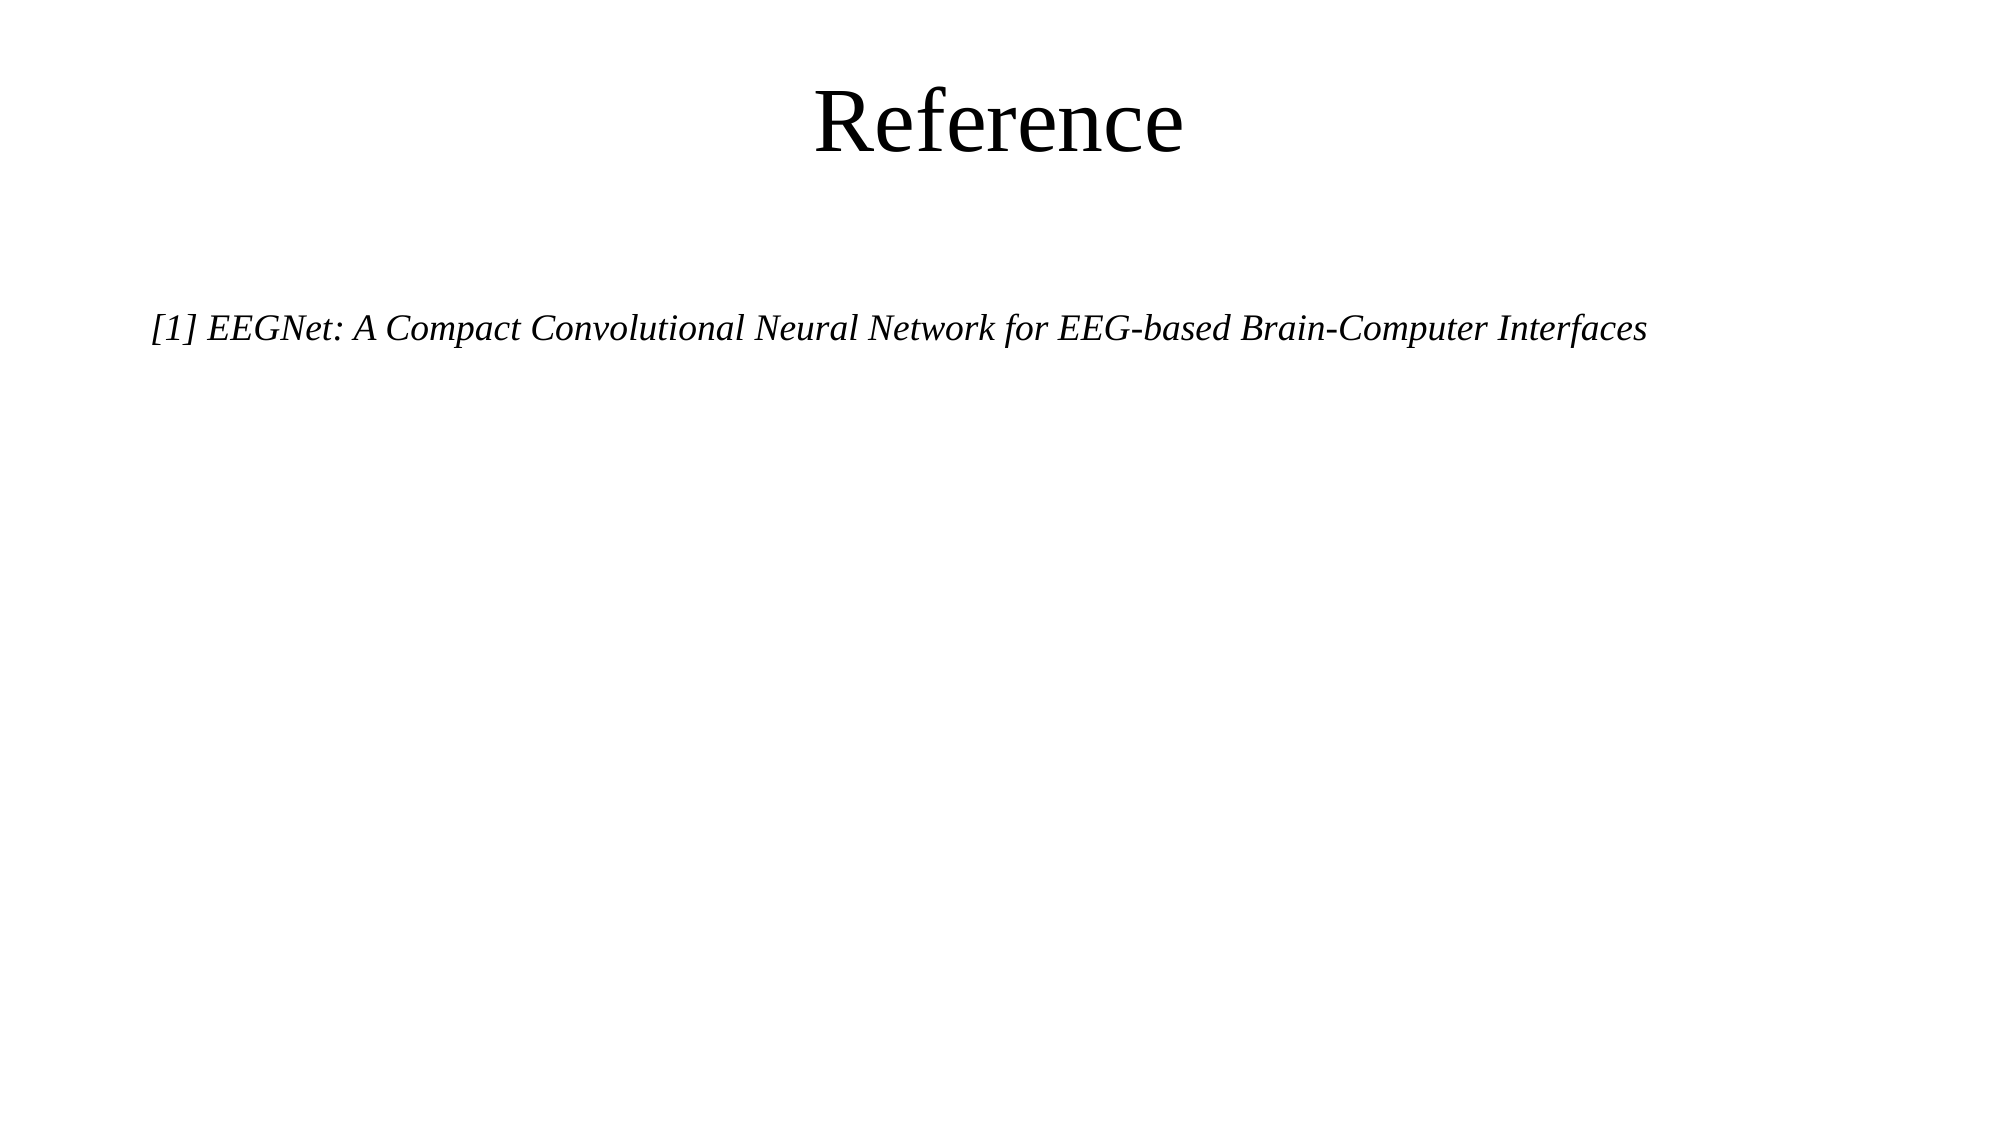

Reference
[1] EEGNet: A Compact Convolutional Neural Network for EEG-based Brain-Computer Interfaces